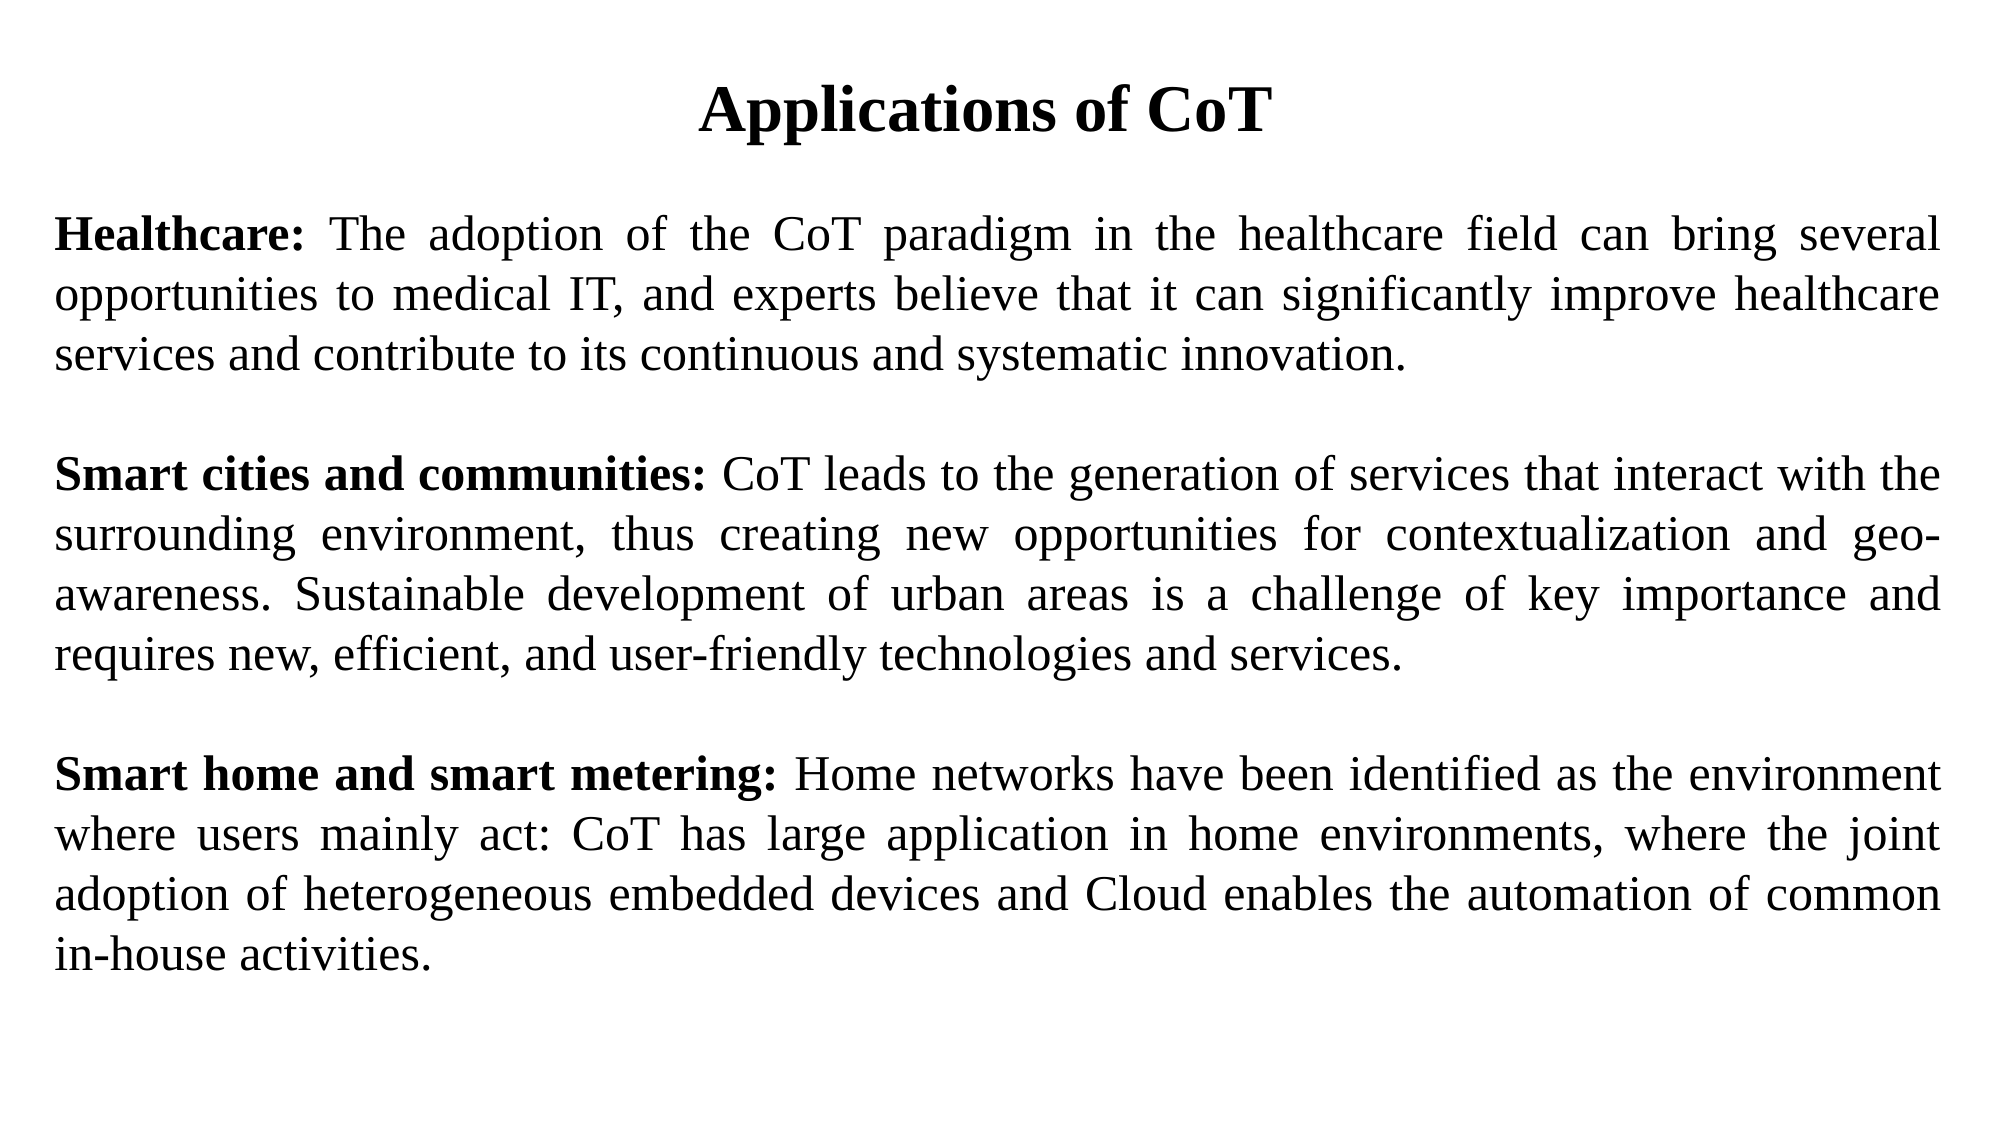

Applications of CoT
Healthcare: The adoption of the CoT paradigm in the healthcare field can bring several opportunities to medical IT, and experts believe that it can significantly improve healthcare services and contribute to its continuous and systematic innovation.

Smart cities and communities: CoT leads to the generation of services that interact with the surrounding environment, thus creating new opportunities for contextualization and geo-awareness. Sustainable development of urban areas is a challenge of key importance and requires new, efficient, and user-friendly technologies and services.

Smart home and smart metering: Home networks have been identified as the environment where users mainly act: CoT has large application in home environments, where the joint adoption of heterogeneous embedded devices and Cloud enables the automation of common in-house activities.